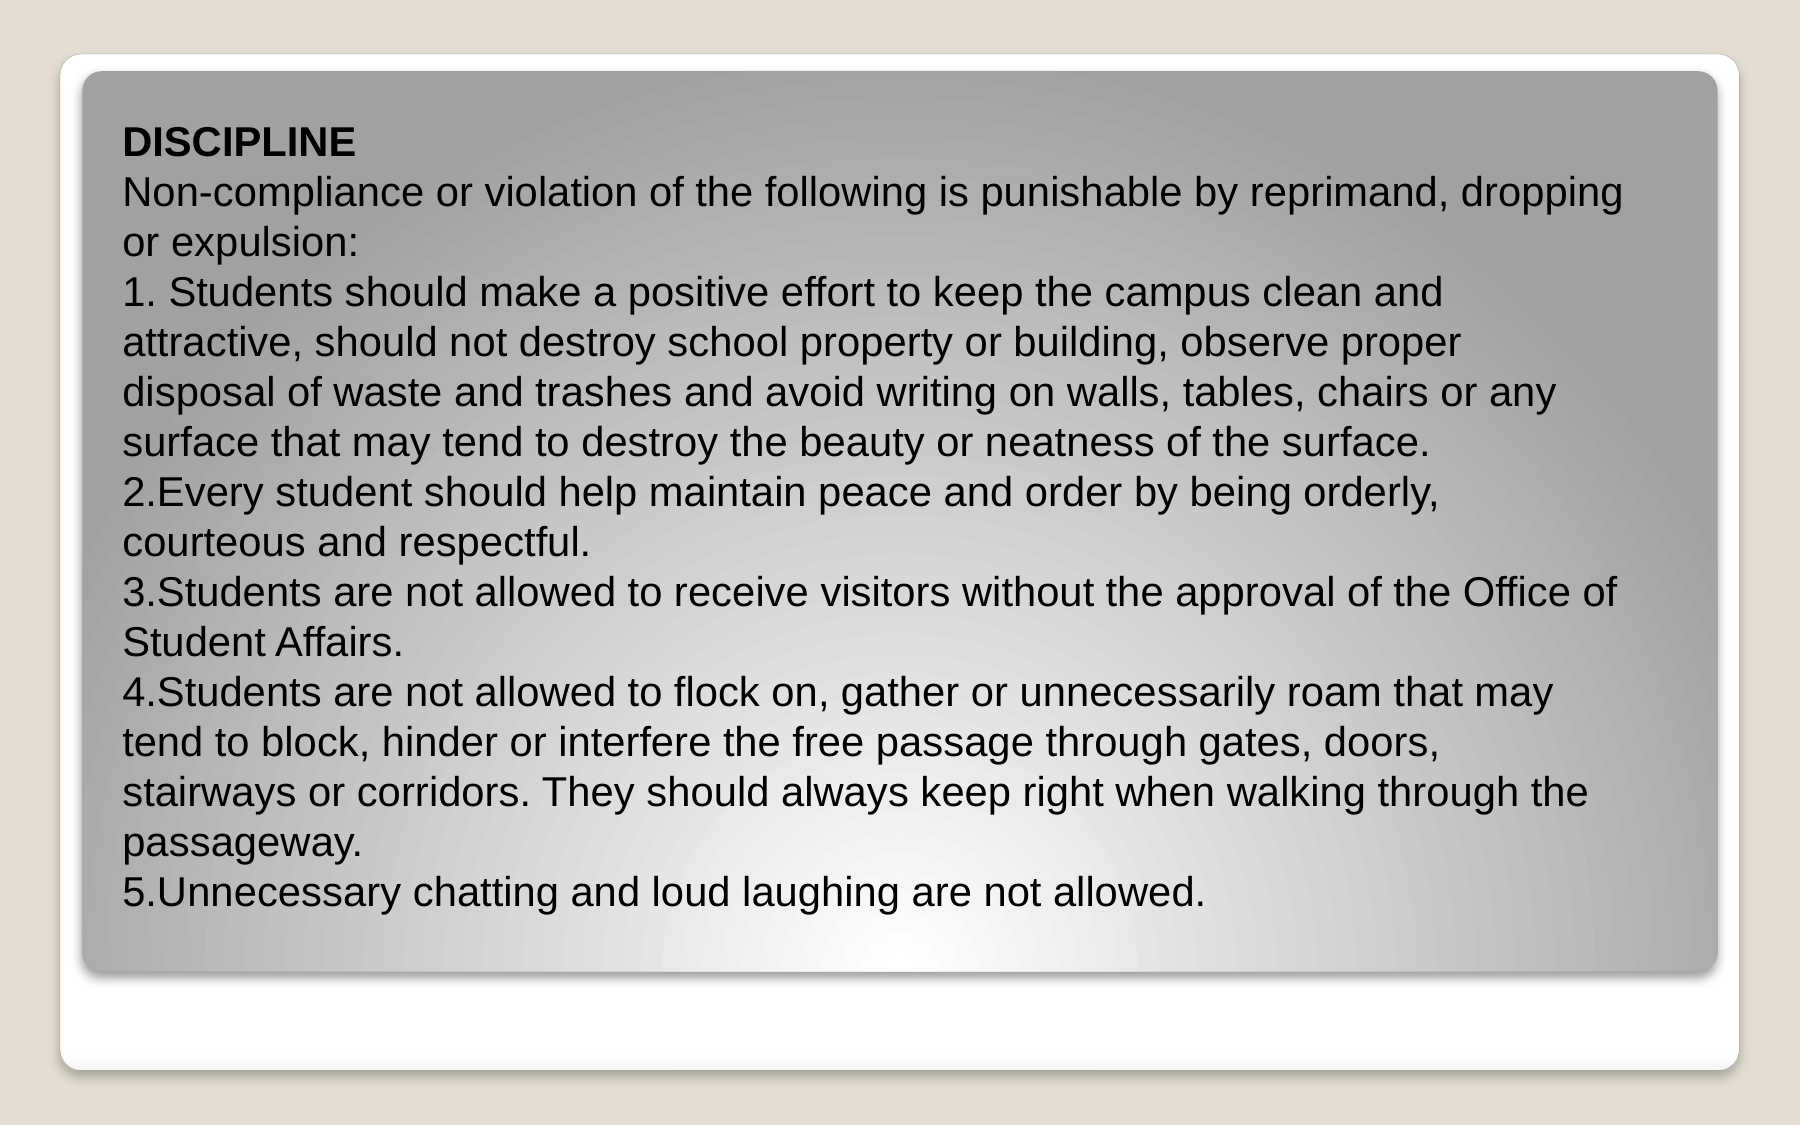

# DISCIPLINE Non-compliance or violation of the following is punishable by reprimand, dropping or expulsion: 1. Students should make a positive effort to keep the campus clean and attractive, should not destroy school property or building, observe proper disposal of waste and trashes and avoid writing on walls, tables, chairs or any surface that may tend to destroy the beauty or neatness of the surface. 2.Every student should help maintain peace and order by being orderly, courteous and respectful. 3.Students are not allowed to receive visitors without the approval of the Office of Student Affairs. 4.Students are not allowed to flock on, gather or unnecessarily roam that may tend to block, hinder or interfere the free passage through gates, doors, stairways or corridors. They should always keep right when walking through the passageway. 5.Unnecessary chatting and loud laughing are not allowed.